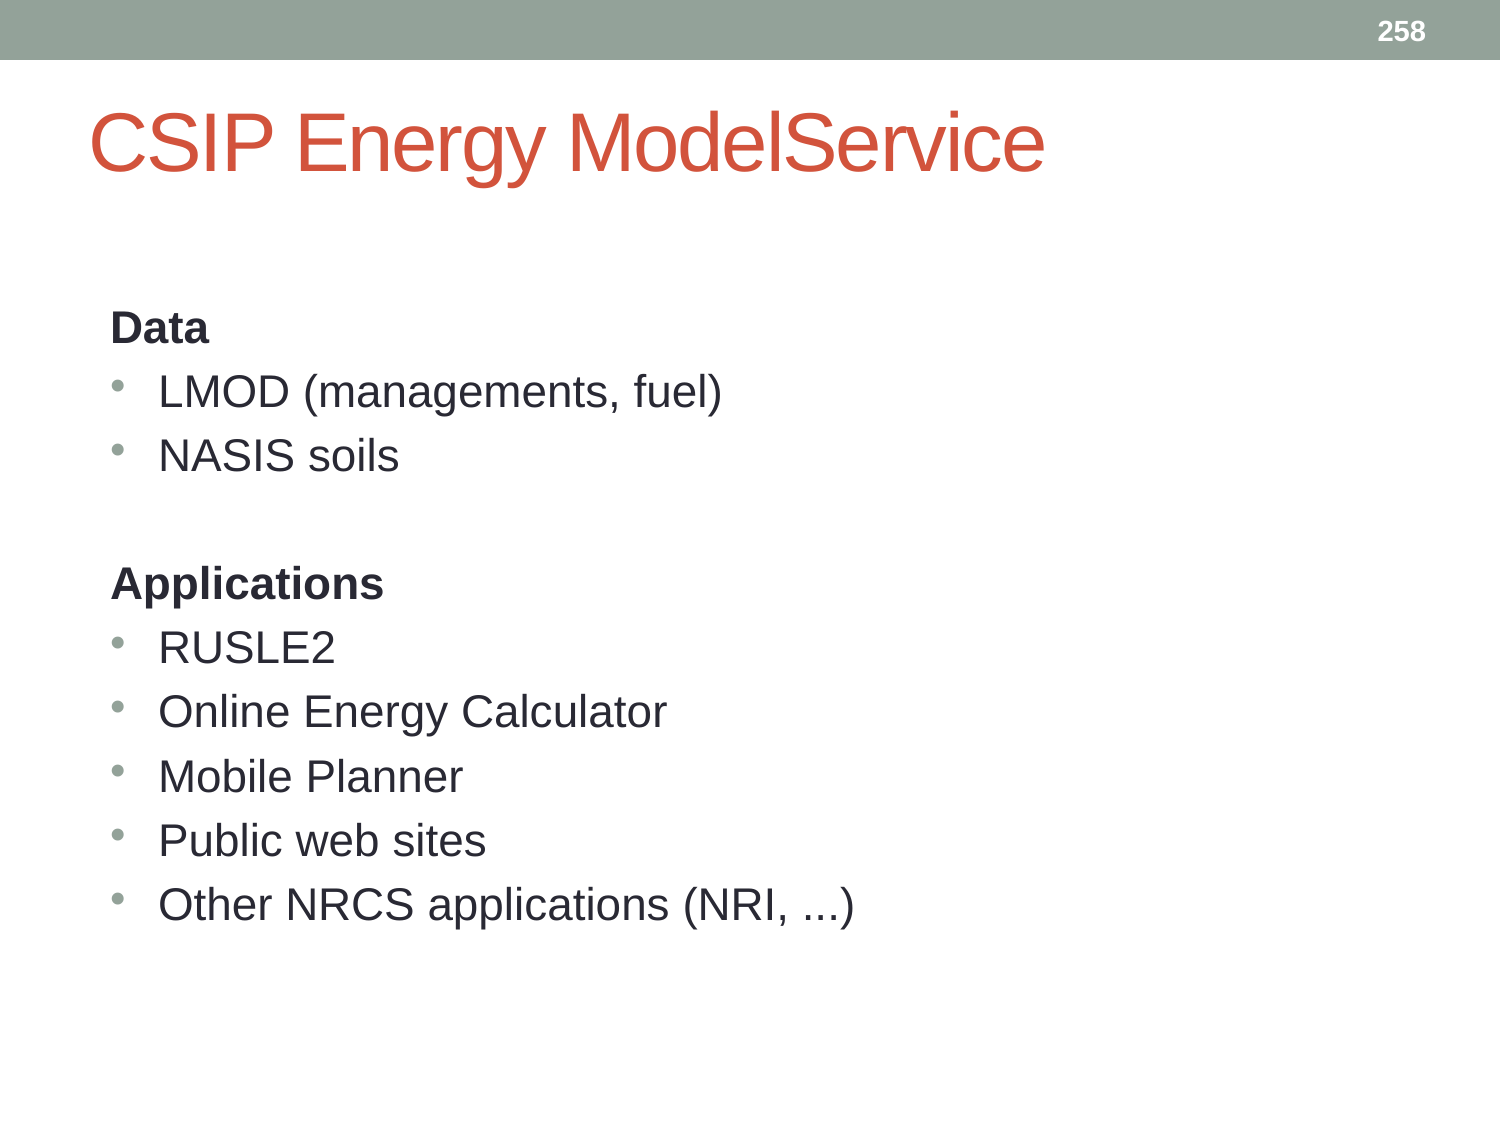

258
# CSIP Energy ModelService

Data
LMOD (managements, fuel)
NASIS soils

Applications
RUSLE2
Online Energy Calculator
Mobile Planner
Public web sites
Other NRCS applications (NRI, ...)